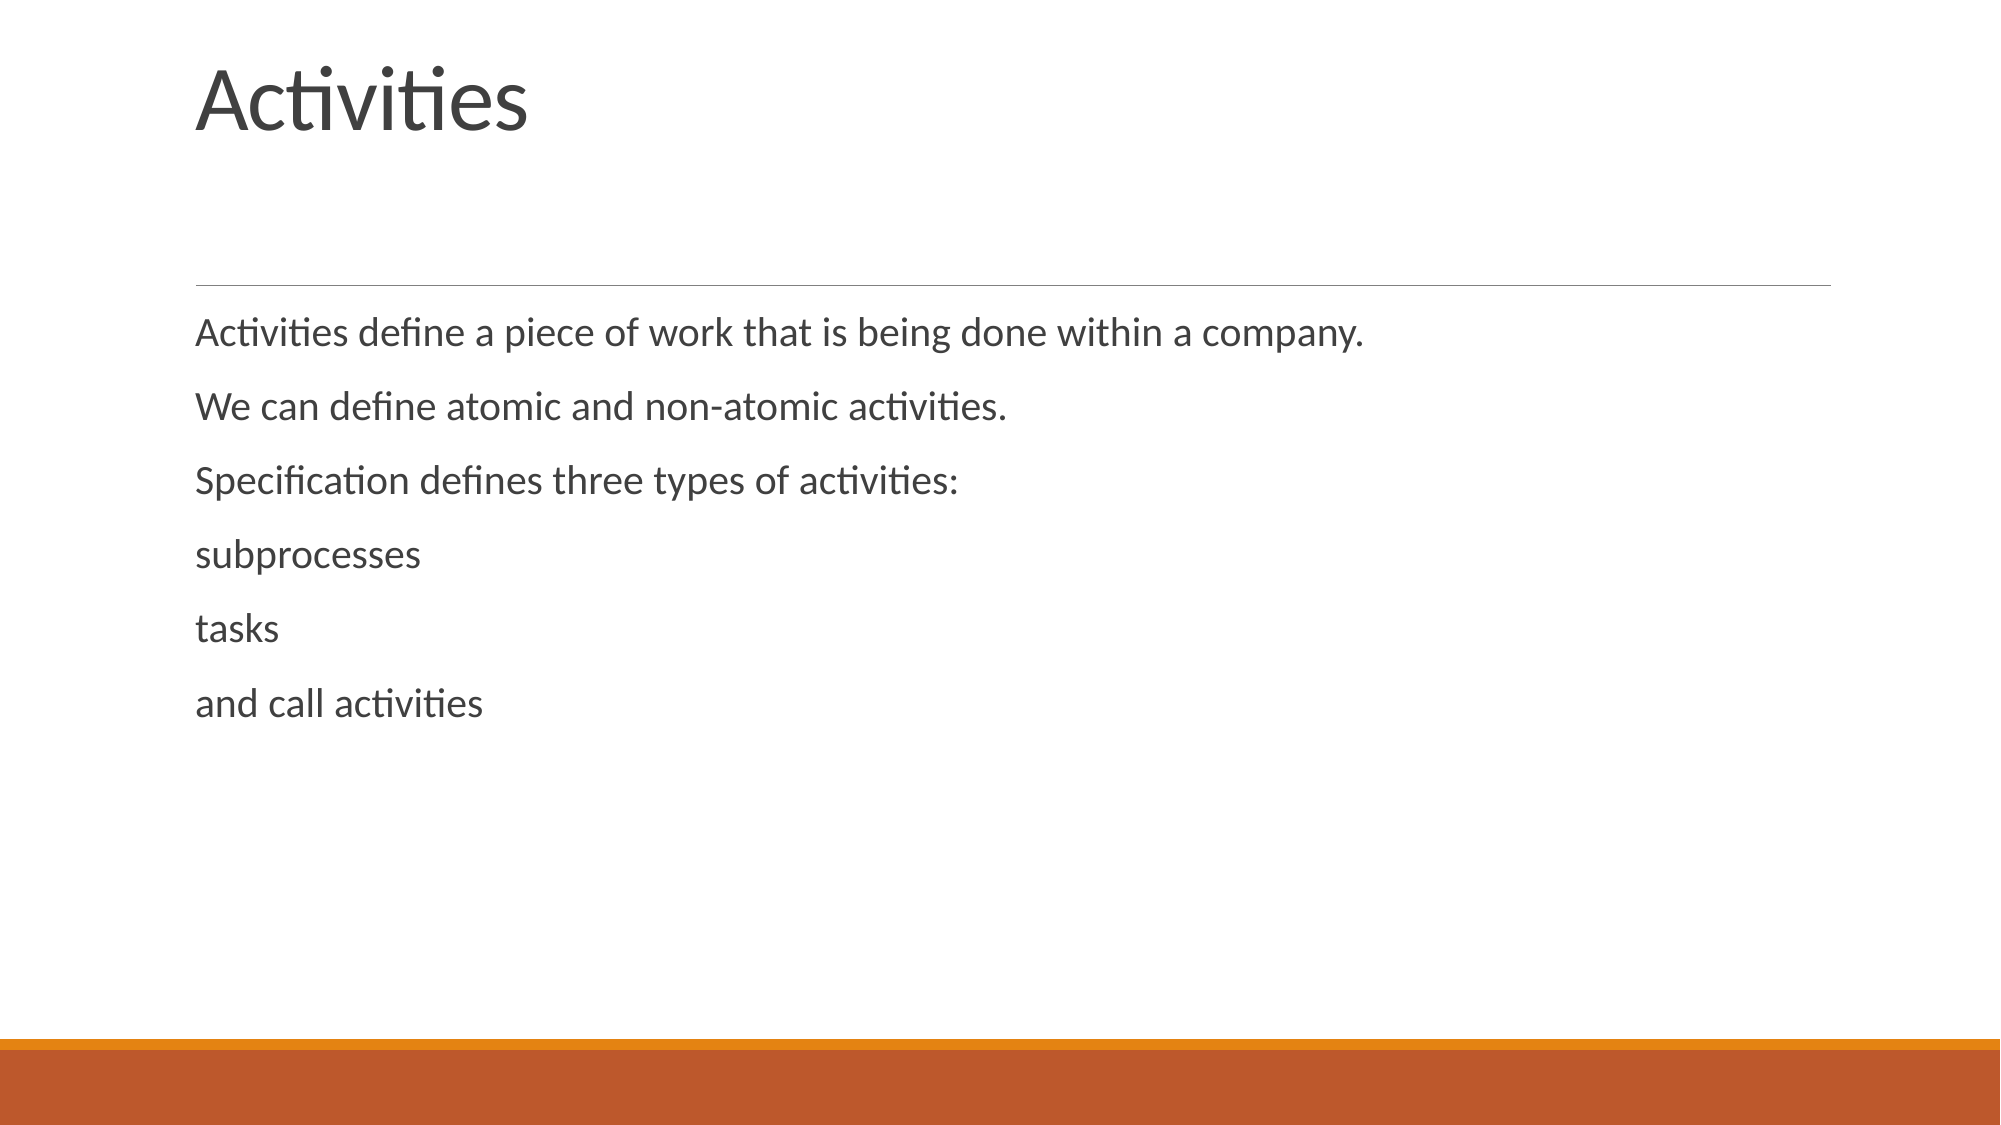

# Activities
Activities define a piece of work that is being done within a company.
We can define atomic and non-atomic activities.
Specification defines three types of activities:
subprocesses
tasks
and call activities